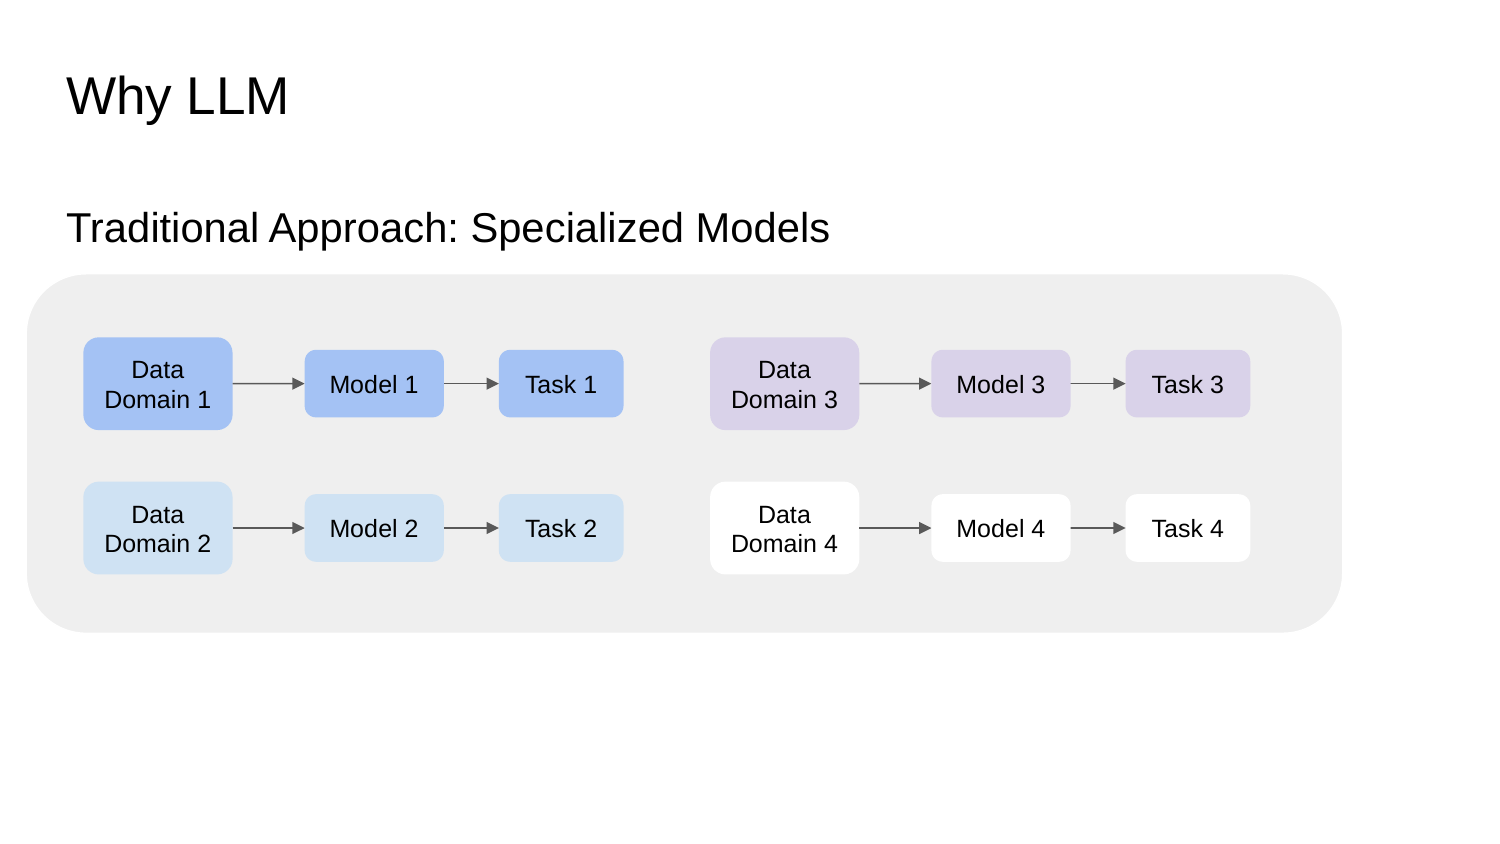

Why LLM
Traditional Approach: Specialized Models

Data Domain 1
Data Domain 3
Model 1
Task 1
Model 3
Task 3

Data Domain 2
Data Domain 4
Model 2
Task 2
Model 4
Task 4